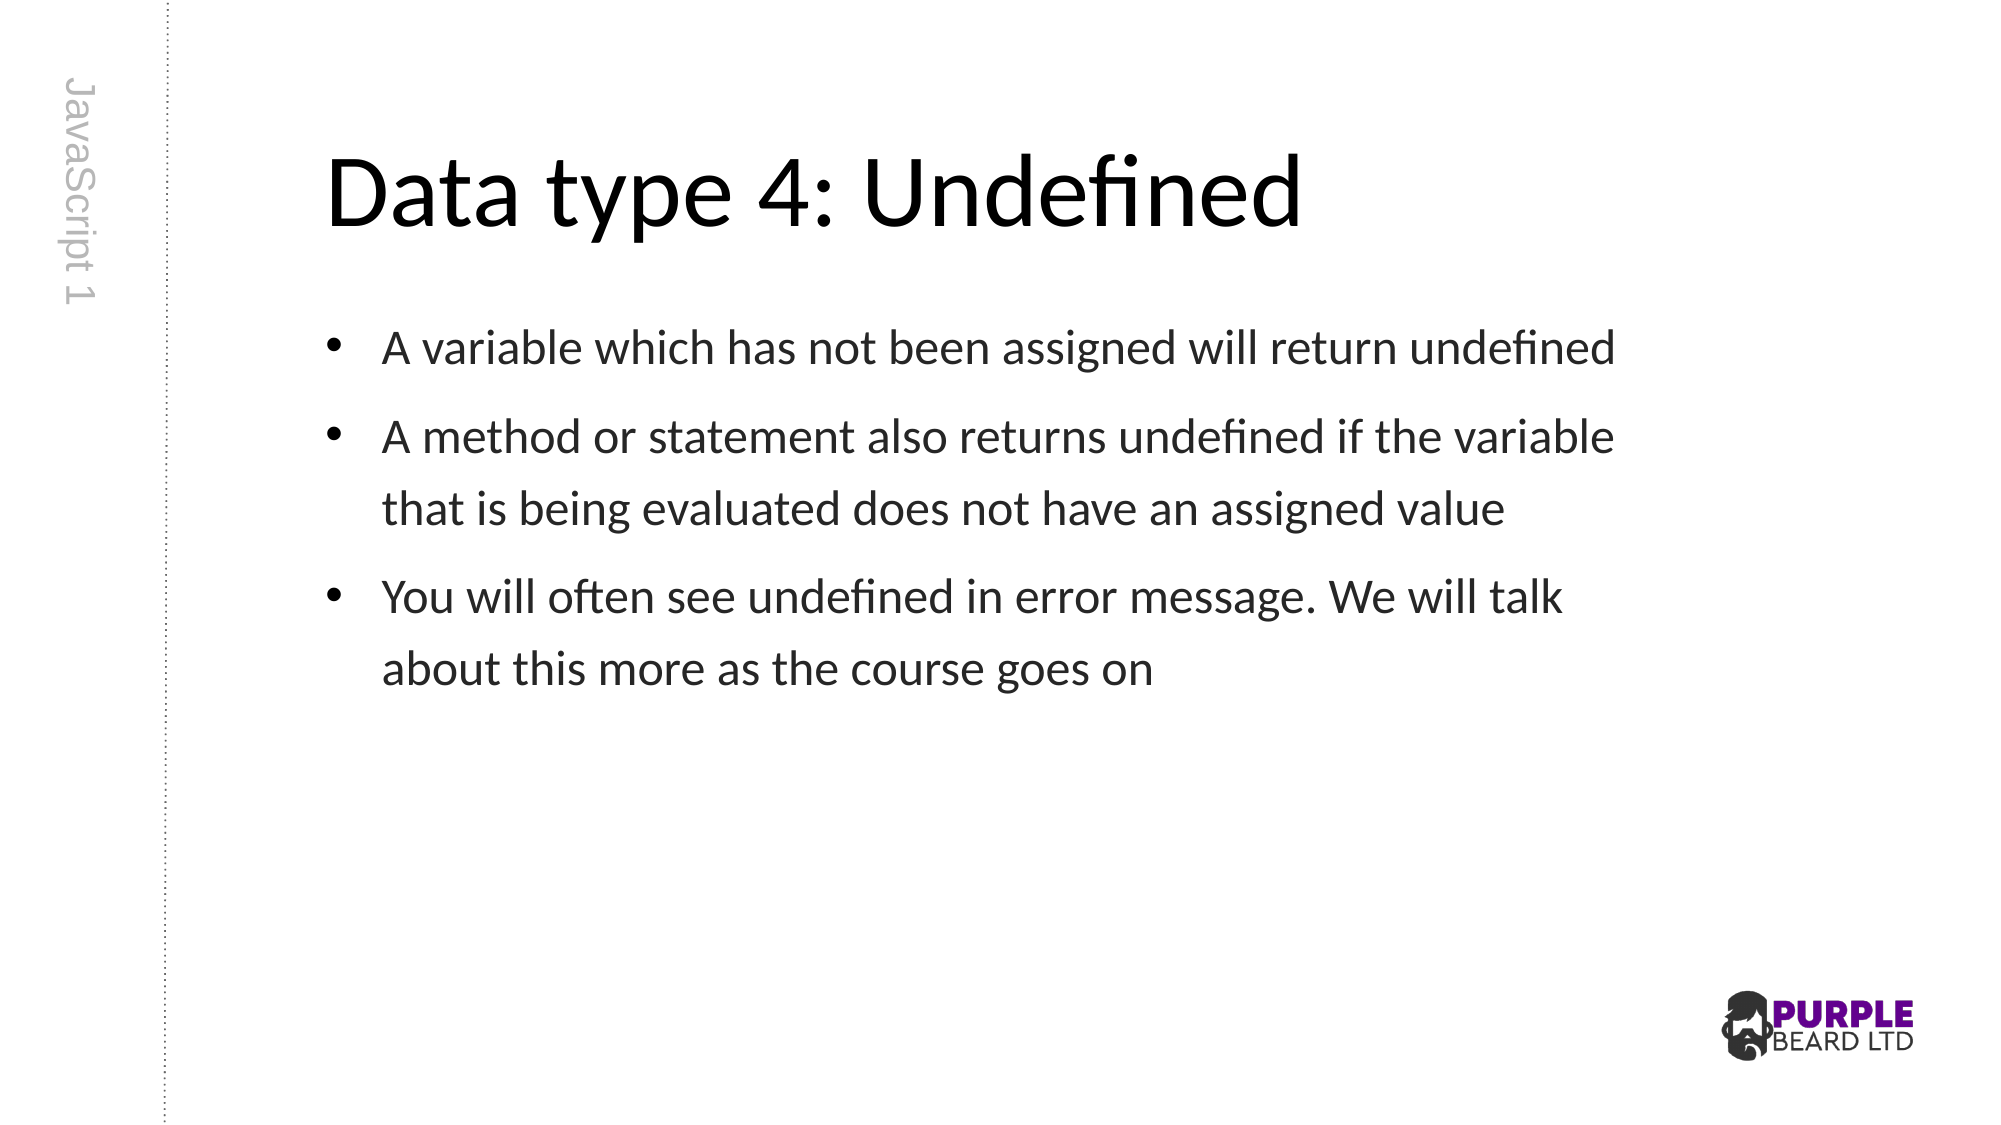

# Data type 4: Undefined
A variable which has not been assigned will return undefined
A method or statement also returns undefined if the variable that is being evaluated does not have an assigned value
You will often see undefined in error message. We will talk about this more as the course goes on